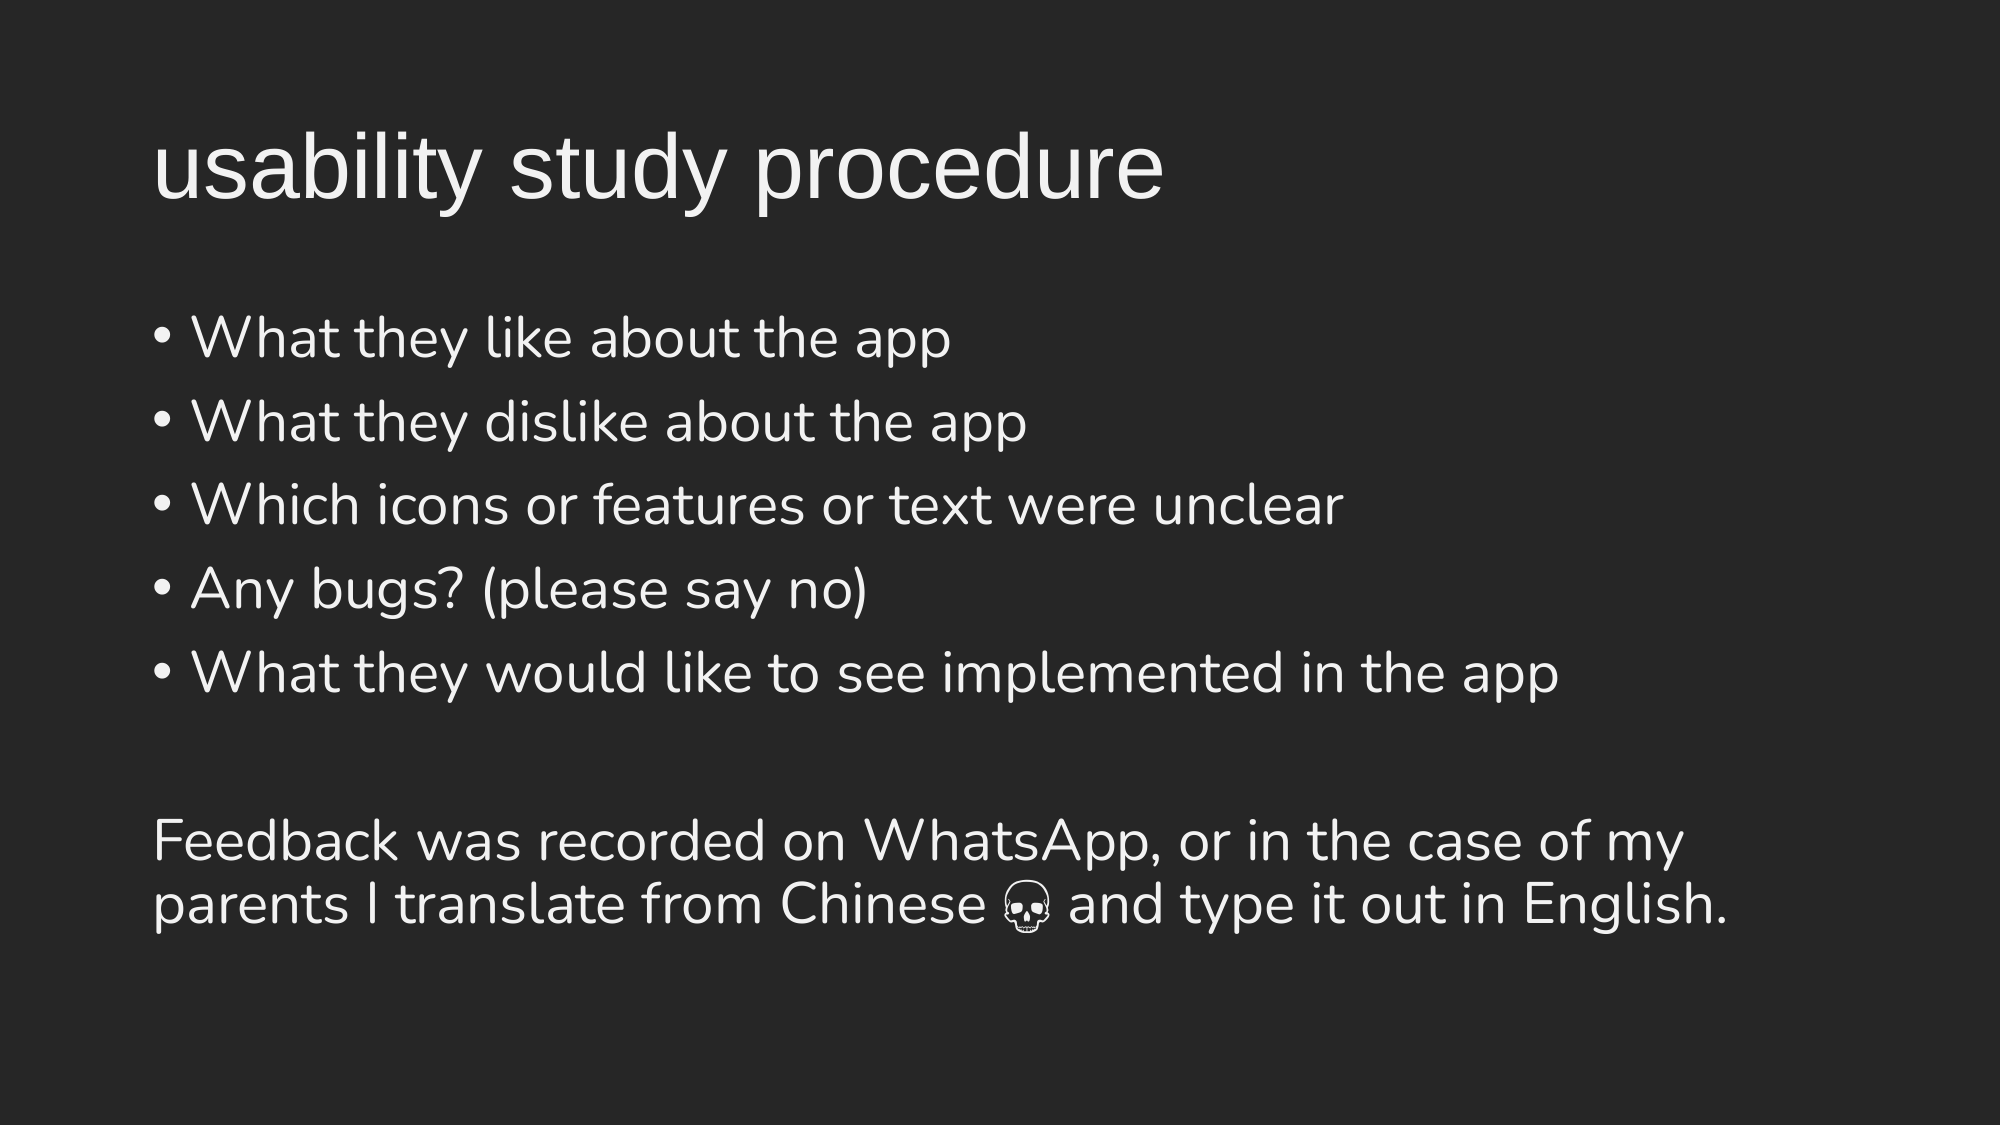

# usability study procedure
What they like about the app
What they dislike about the app
Which icons or features or text were unclear
Any bugs? (please say no)
What they would like to see implemented in the app

Feedback was recorded on WhatsApp, or in the case of my parents I translate from Chinese 💀 and type it out in English.